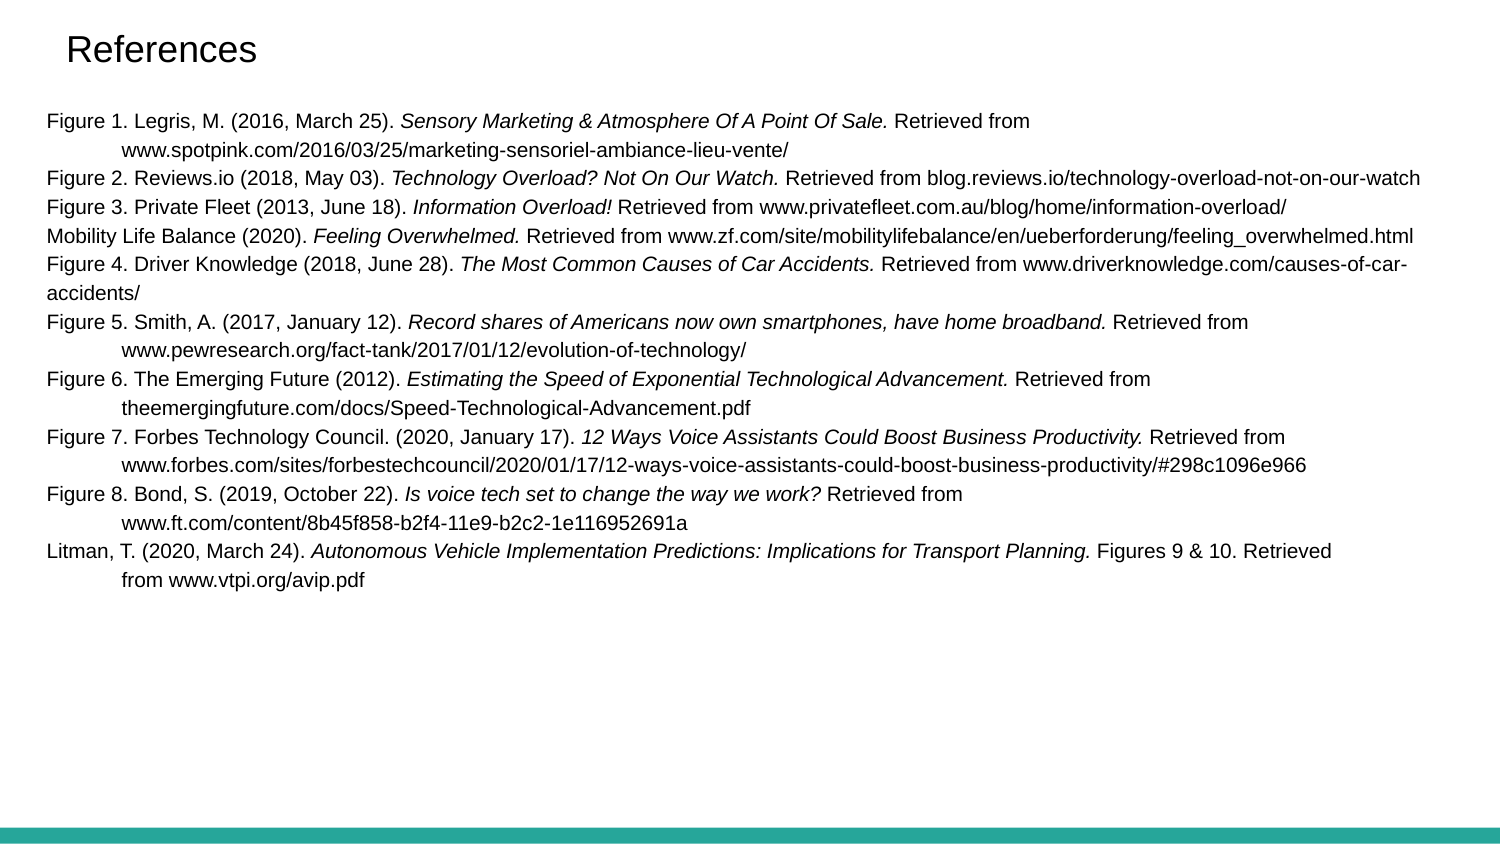

# References
Figure 1. Legris, M. (2016, March 25). Sensory Marketing & Atmosphere Of A Point Of Sale. Retrieved from
www.spotpink.com/2016/03/25/marketing-sensoriel-ambiance-lieu-vente/
Figure 2. Reviews.io (2018, May 03). Technology Overload? Not On Our Watch. Retrieved from blog.reviews.io/technology-overload-not-on-our-watch
Figure 3. Private Fleet (2013, June 18). Information Overload! Retrieved from www.privatefleet.com.au/blog/home/information-overload/
Mobility Life Balance (2020). Feeling Overwhelmed. Retrieved from www.zf.com/site/mobilitylifebalance/en/ueberforderung/feeling_overwhelmed.html
Figure 4. Driver Knowledge (2018, June 28). The Most Common Causes of Car Accidents. Retrieved from www.driverknowledge.com/causes-of-car-accidents/
Figure 5. Smith, A. (2017, January 12). Record shares of Americans now own smartphones, have home broadband. Retrieved from
www.pewresearch.org/fact-tank/2017/01/12/evolution-of-technology/
Figure 6. The Emerging Future (2012). Estimating the Speed of Exponential Technological Advancement. Retrieved from
theemergingfuture.com/docs/Speed-Technological-Advancement.pdf
Figure 7. Forbes Technology Council. (2020, January 17). 12 Ways Voice Assistants Could Boost Business Productivity. Retrieved from
www.forbes.com/sites/forbestechcouncil/2020/01/17/12-ways-voice-assistants-could-boost-business-productivity/#298c1096e966
Figure 8. Bond, S. (2019, October 22). Is voice tech set to change the way we work? Retrieved from
www.ft.com/content/8b45f858-b2f4-11e9-b2c2-1e116952691a
Litman, T. (2020, March 24). Autonomous Vehicle Implementation Predictions: Implications for Transport Planning. Figures 9 & 10. Retrieved
from www.vtpi.org/avip.pdf